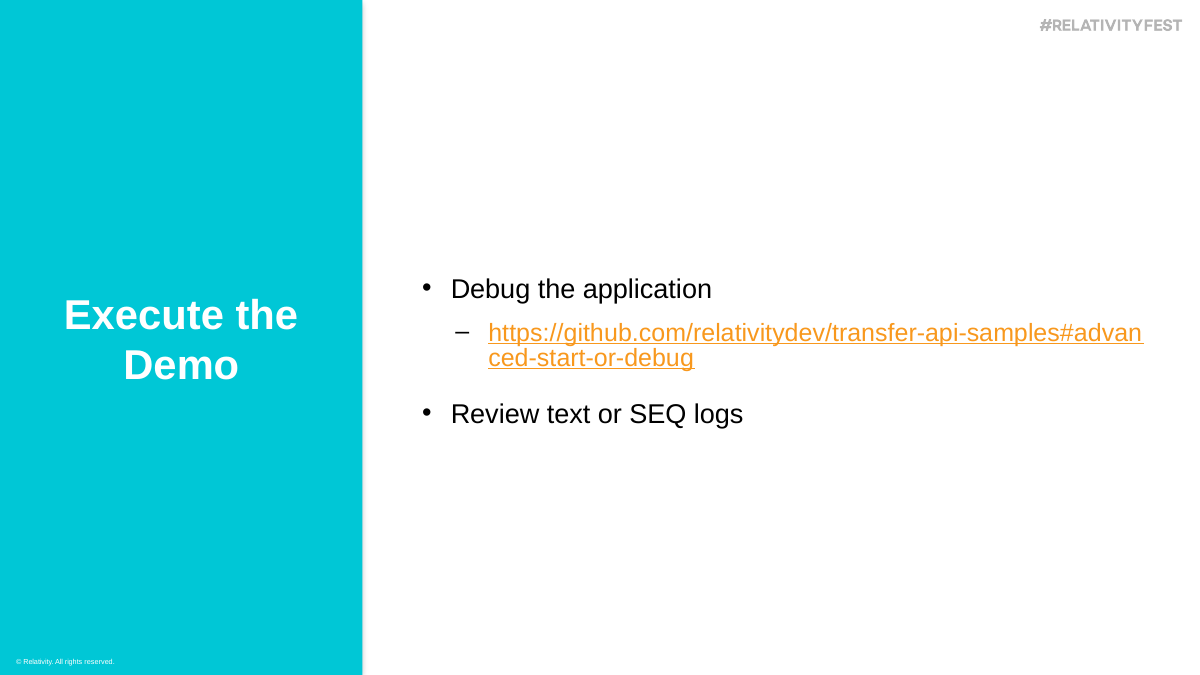

Debug the application
https://github.com/relativitydev/transfer-api-samples#advanced-start-or-debug
Review text or SEQ logs
Execute the Demo